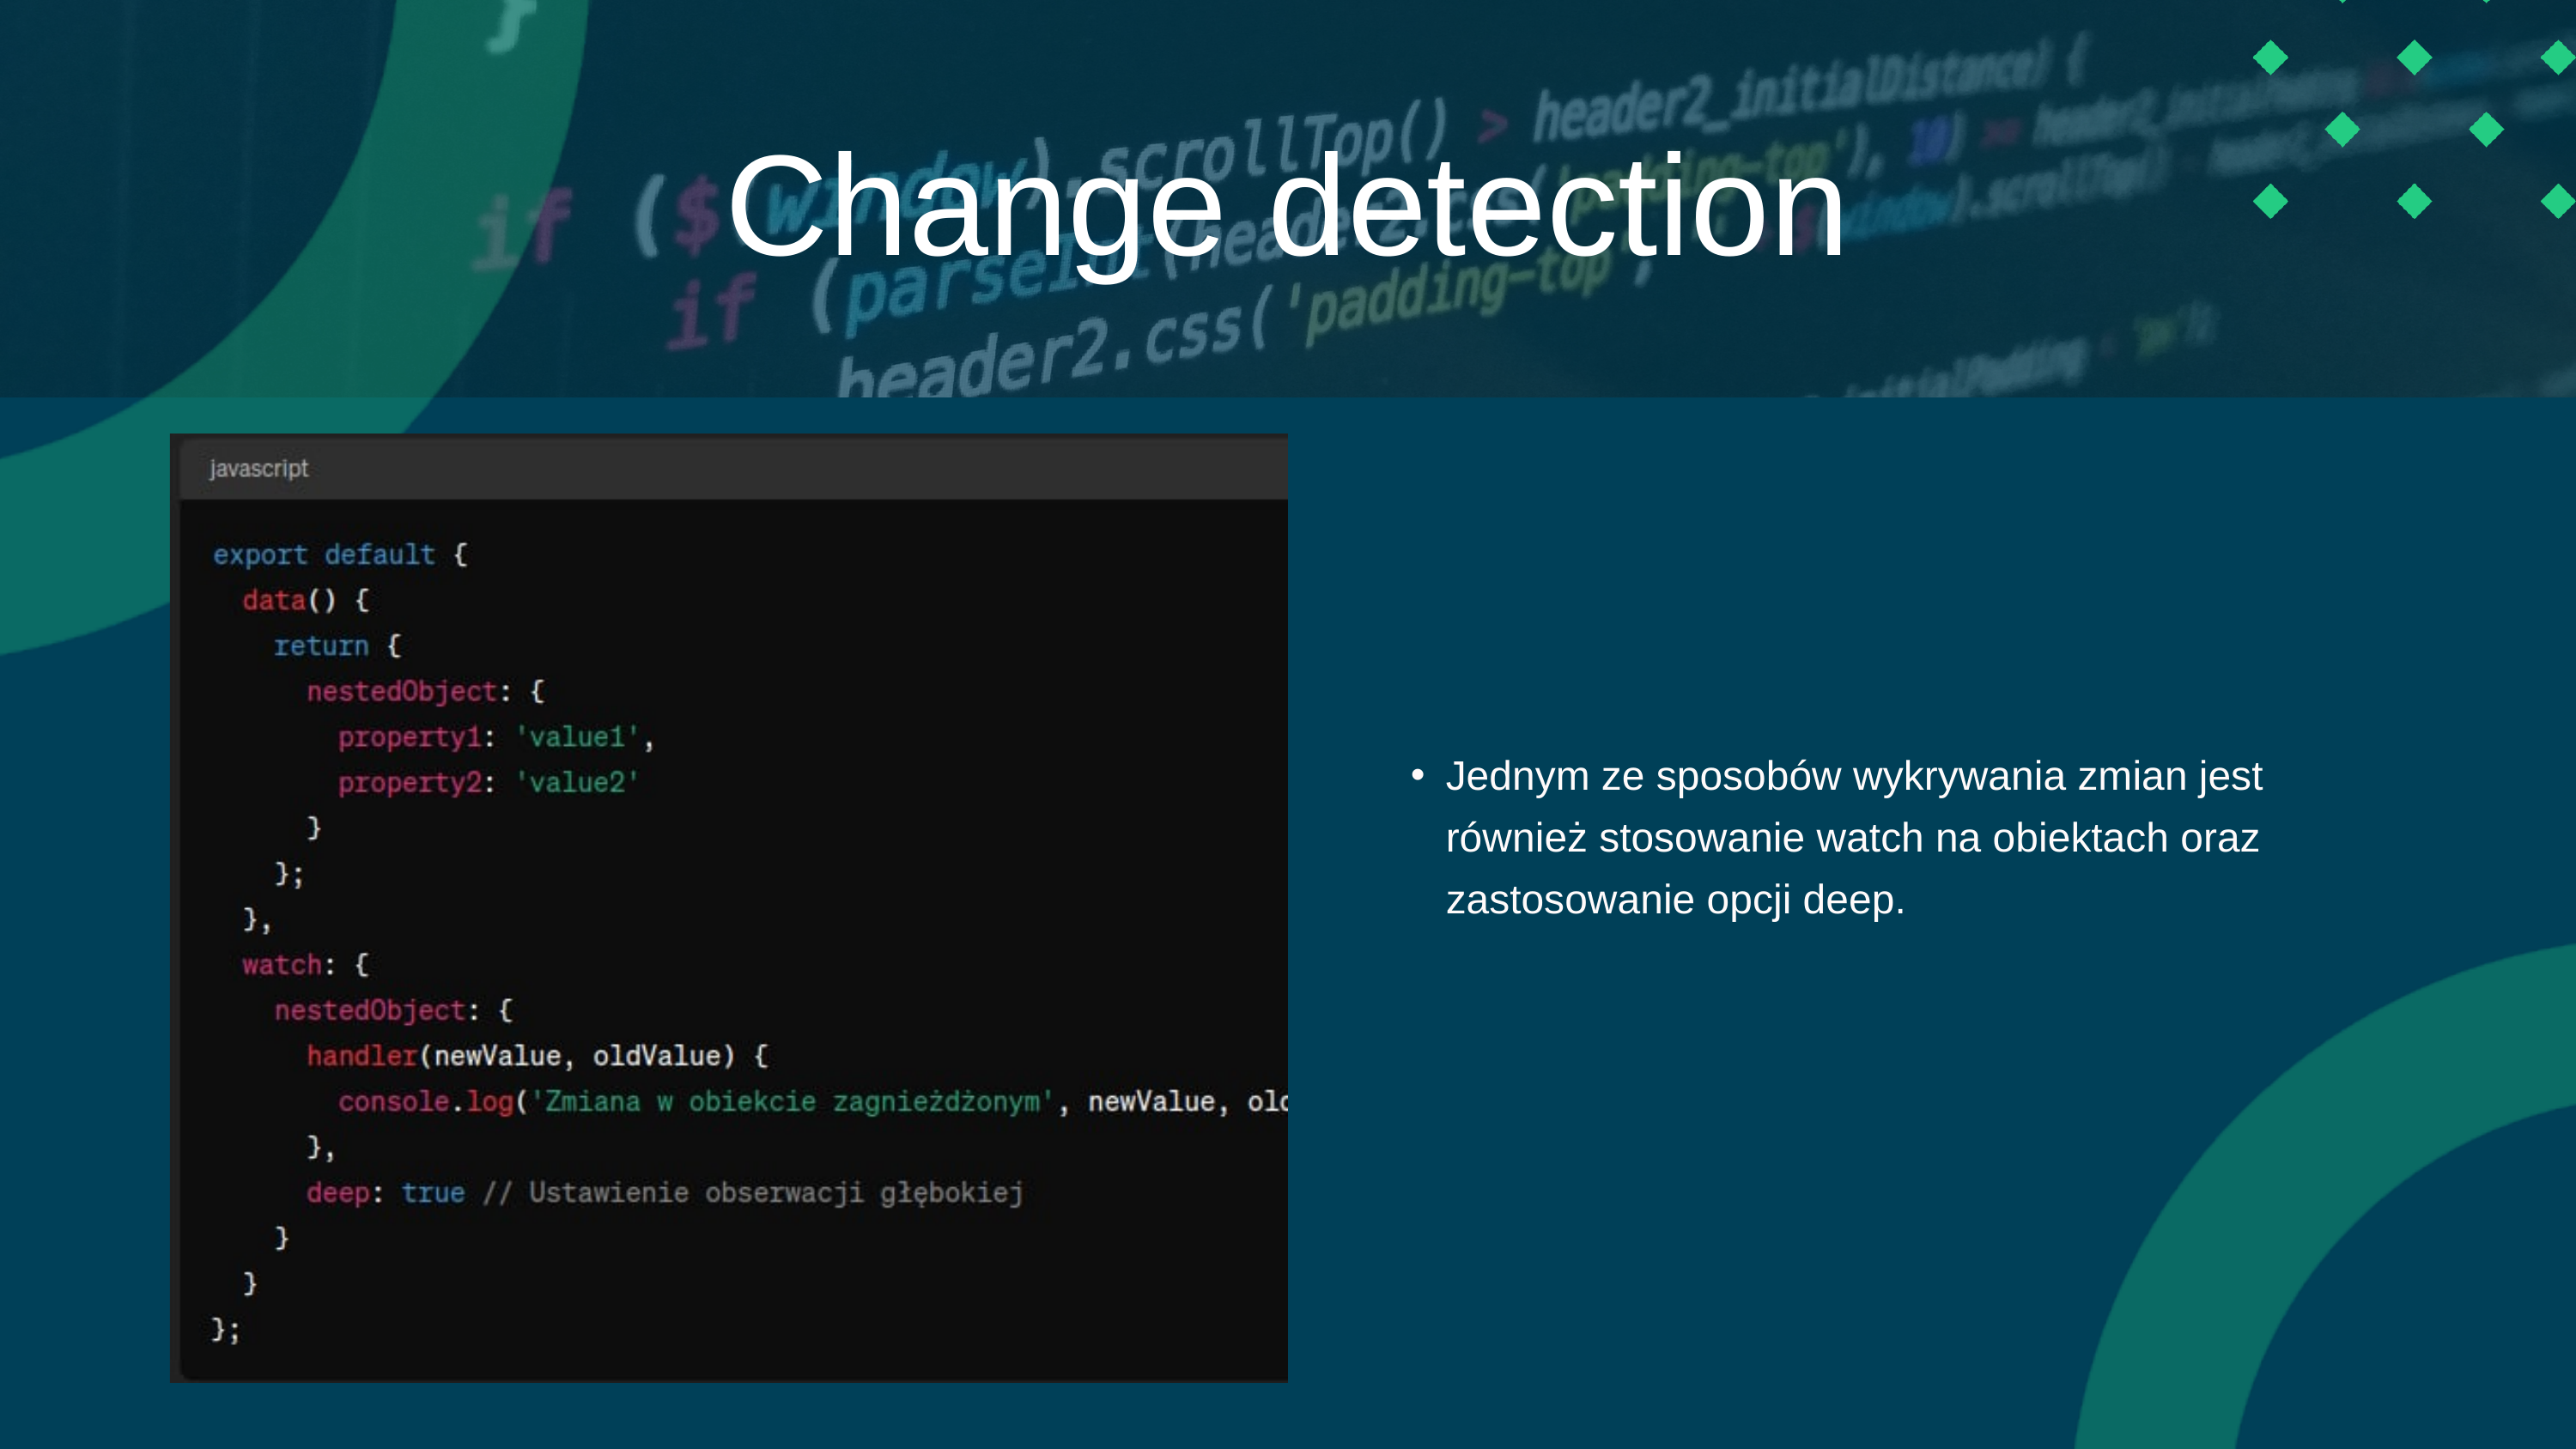

Change detection

Jednym ze sposobów wykrywania zmian jest również stosowanie watch na obiektach oraz zastosowanie opcji deep.